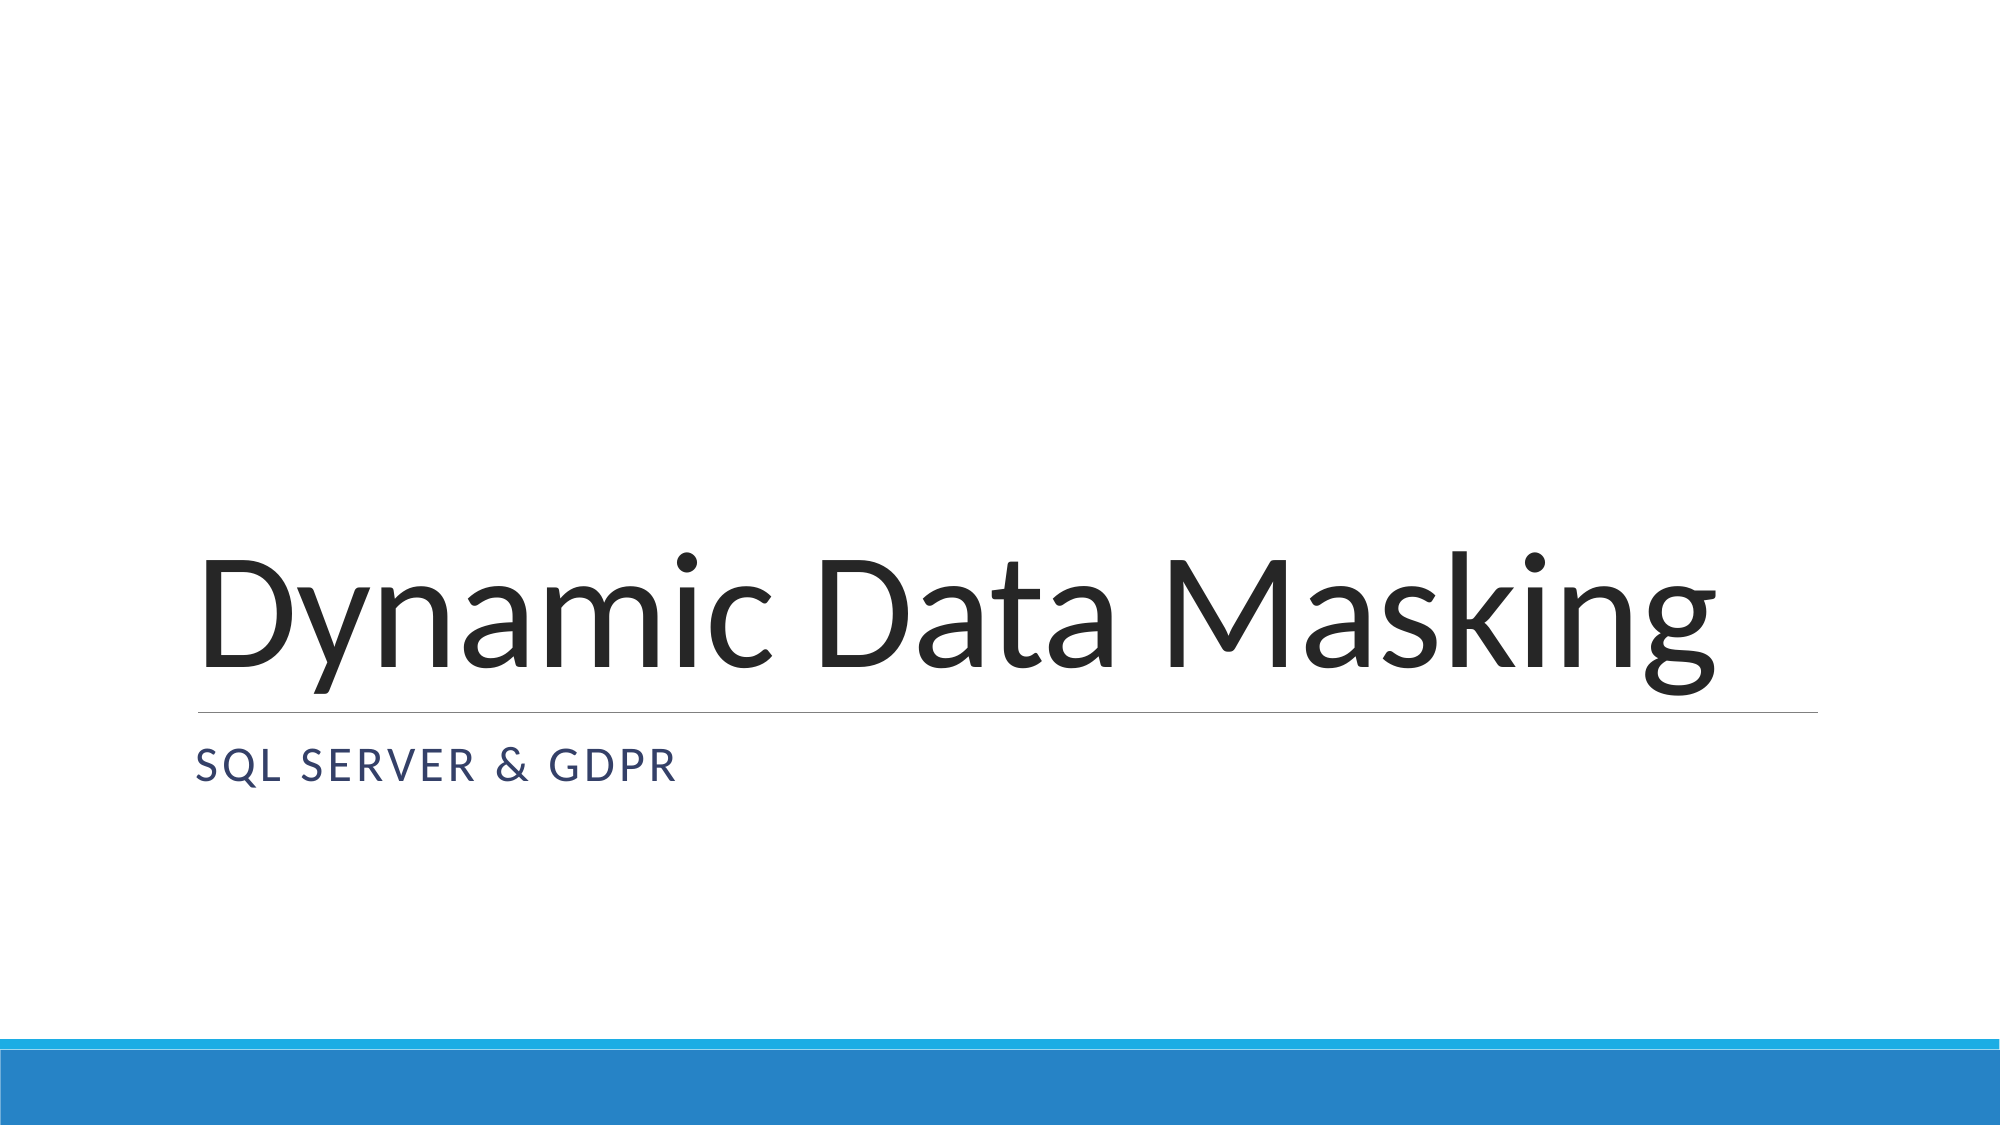

# Dynamic Data Masking
SQL Server & GDPR